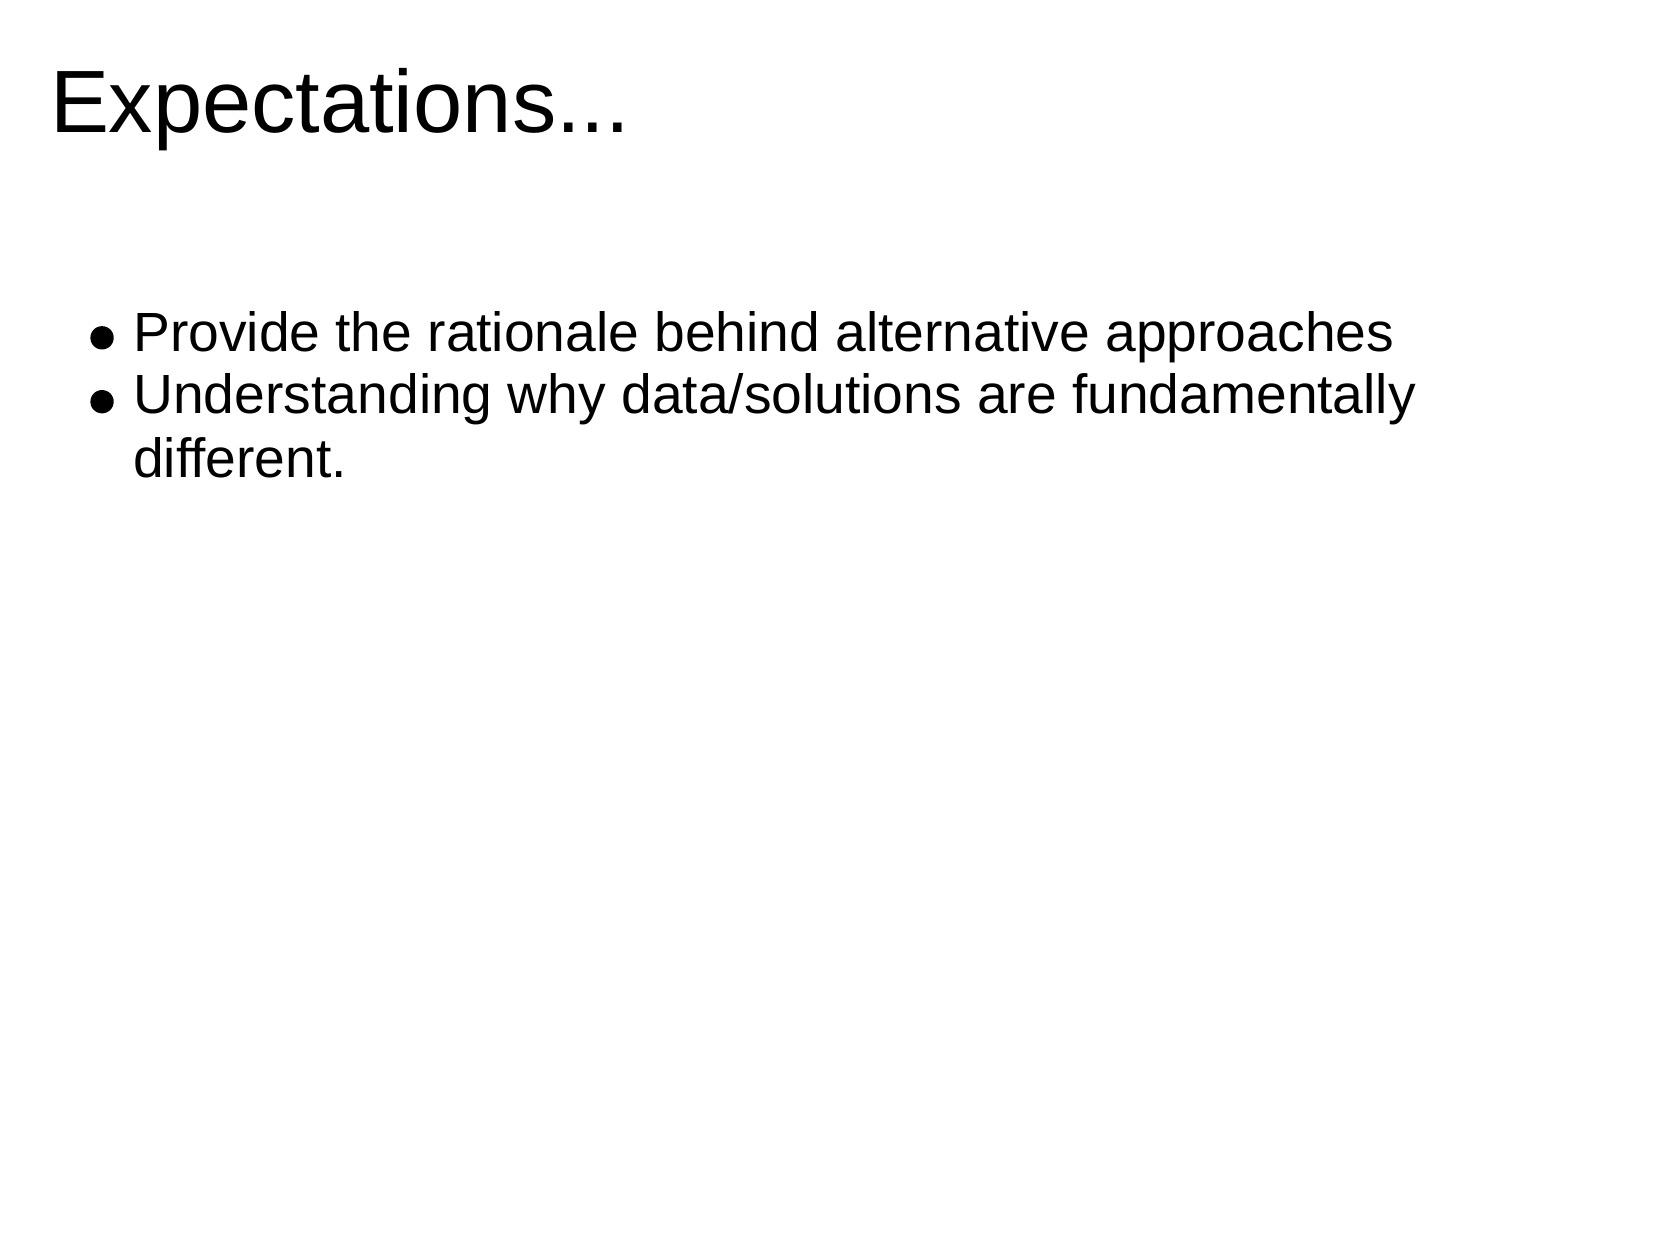

Expectations...
Provide the rationale behind alternative approaches
Understanding why data/solutions are fundamentally different.